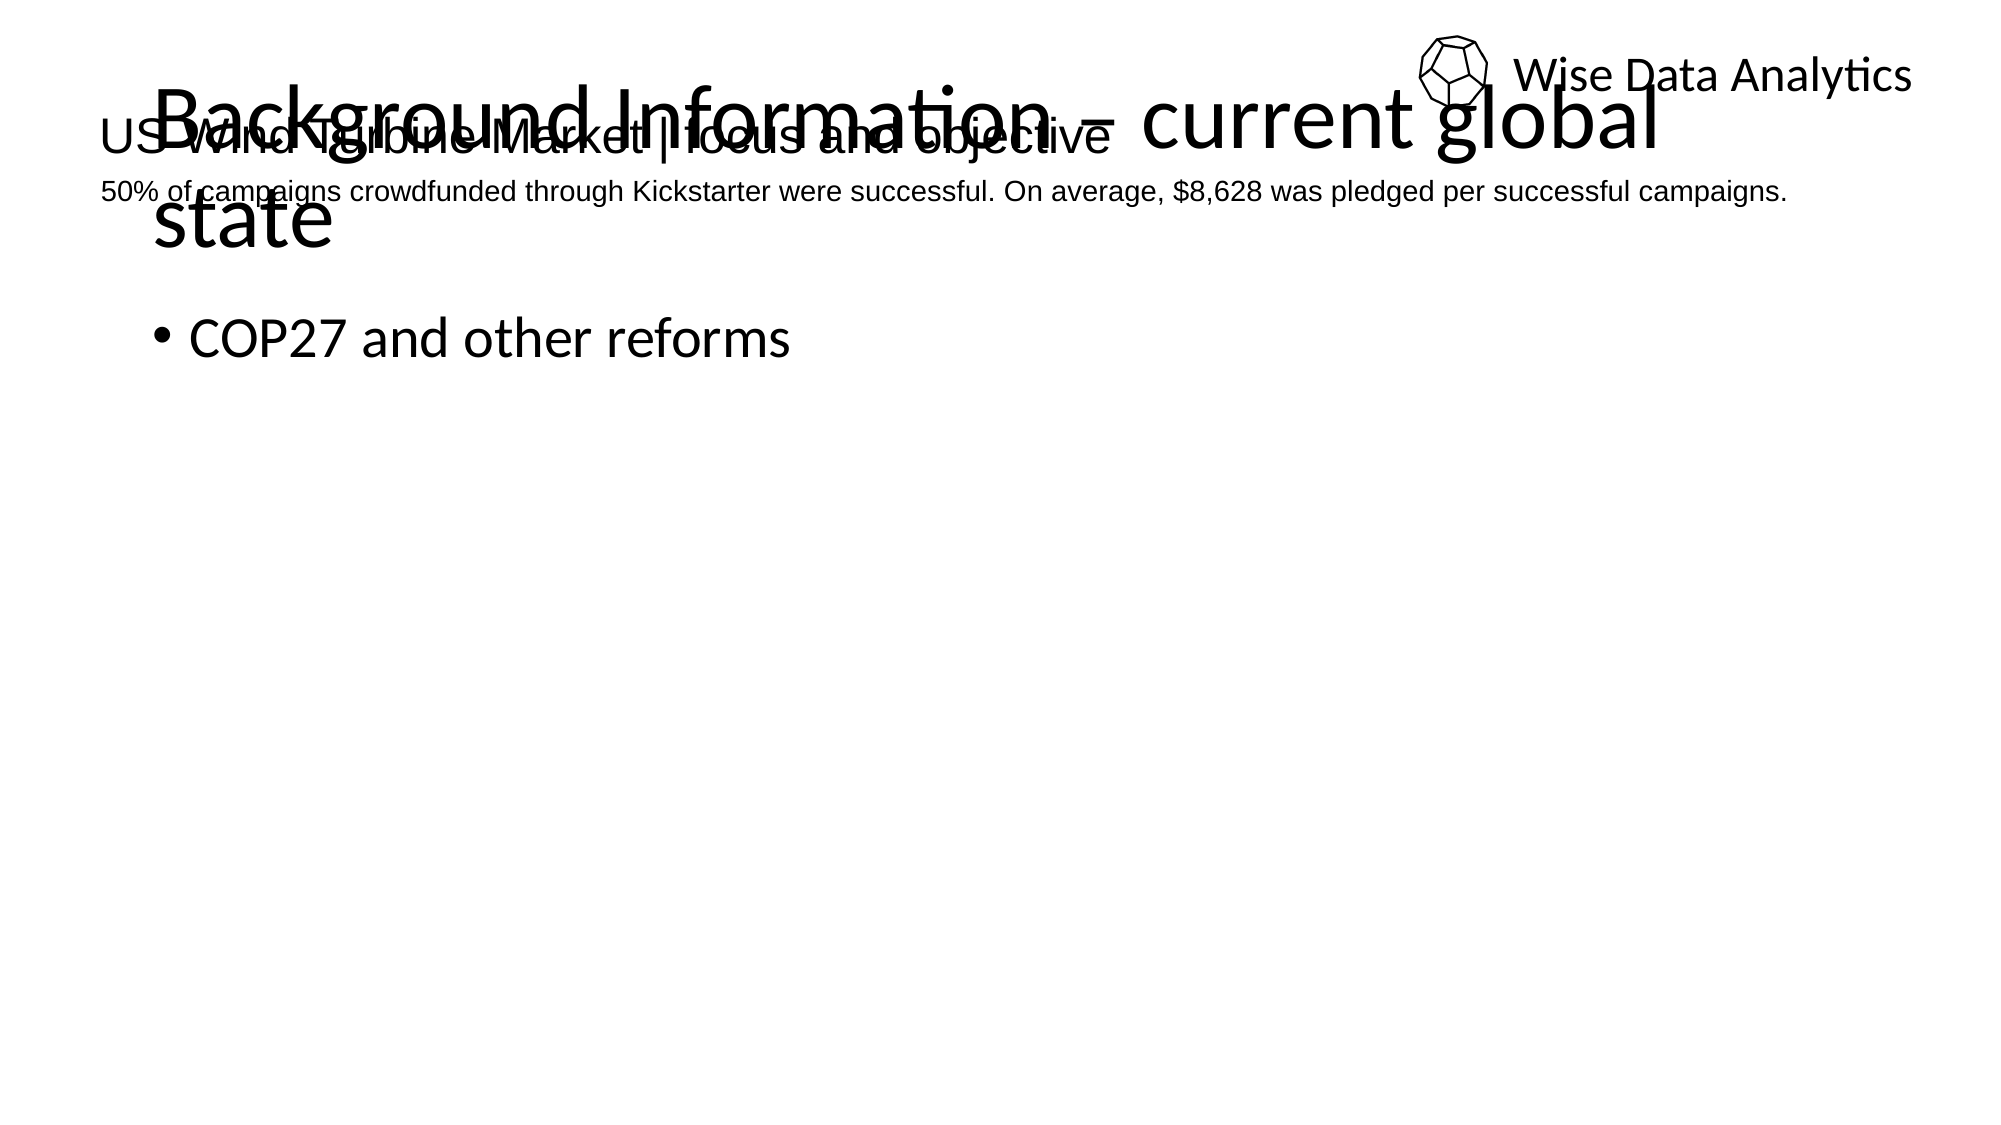

# Background Information – current global state
US Wind Turbine Market | focus and objective
50% of campaigns crowdfunded through Kickstarter were successful. On average, $8,628 was pledged per successful campaigns.
COP27 and other reforms